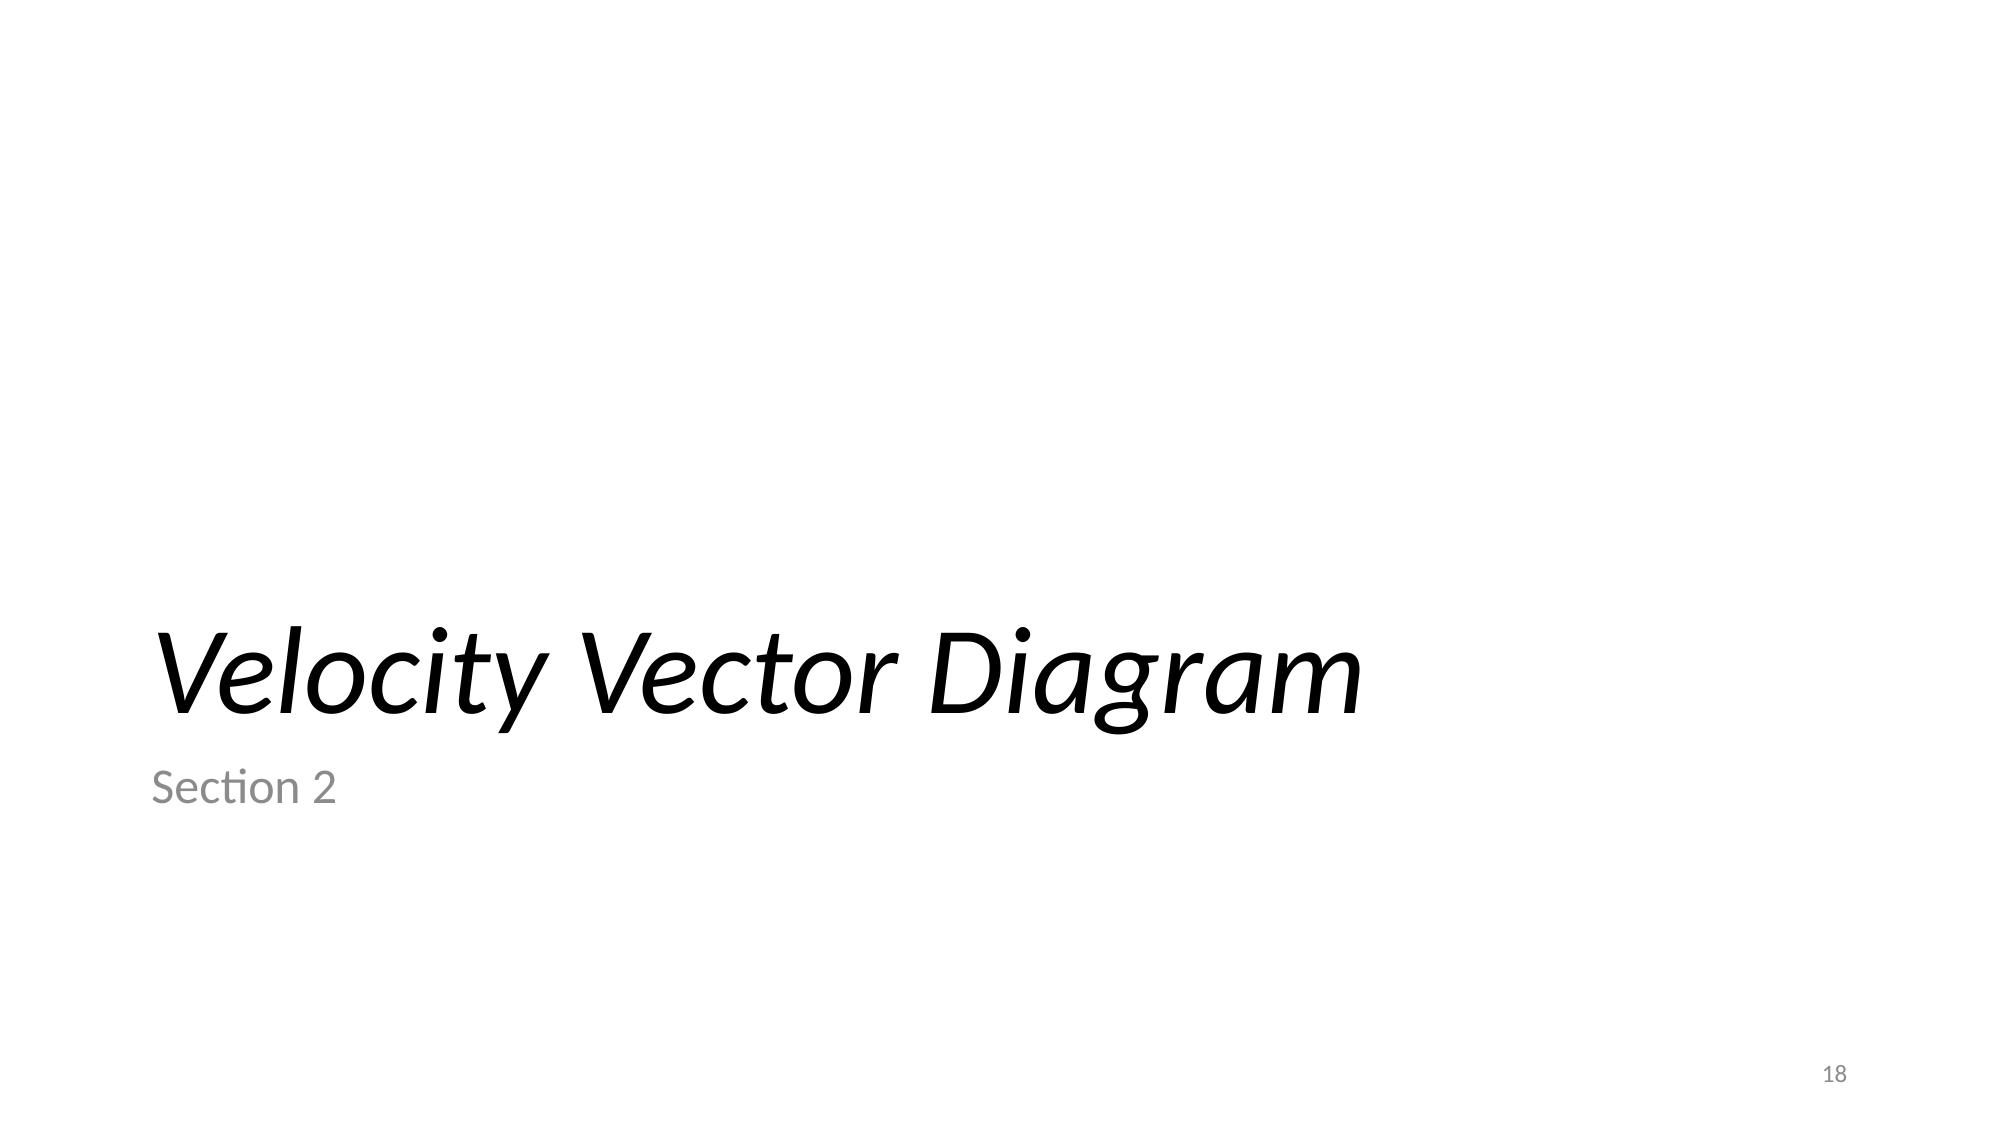

# Velocity Vector Diagram
Section 2
18